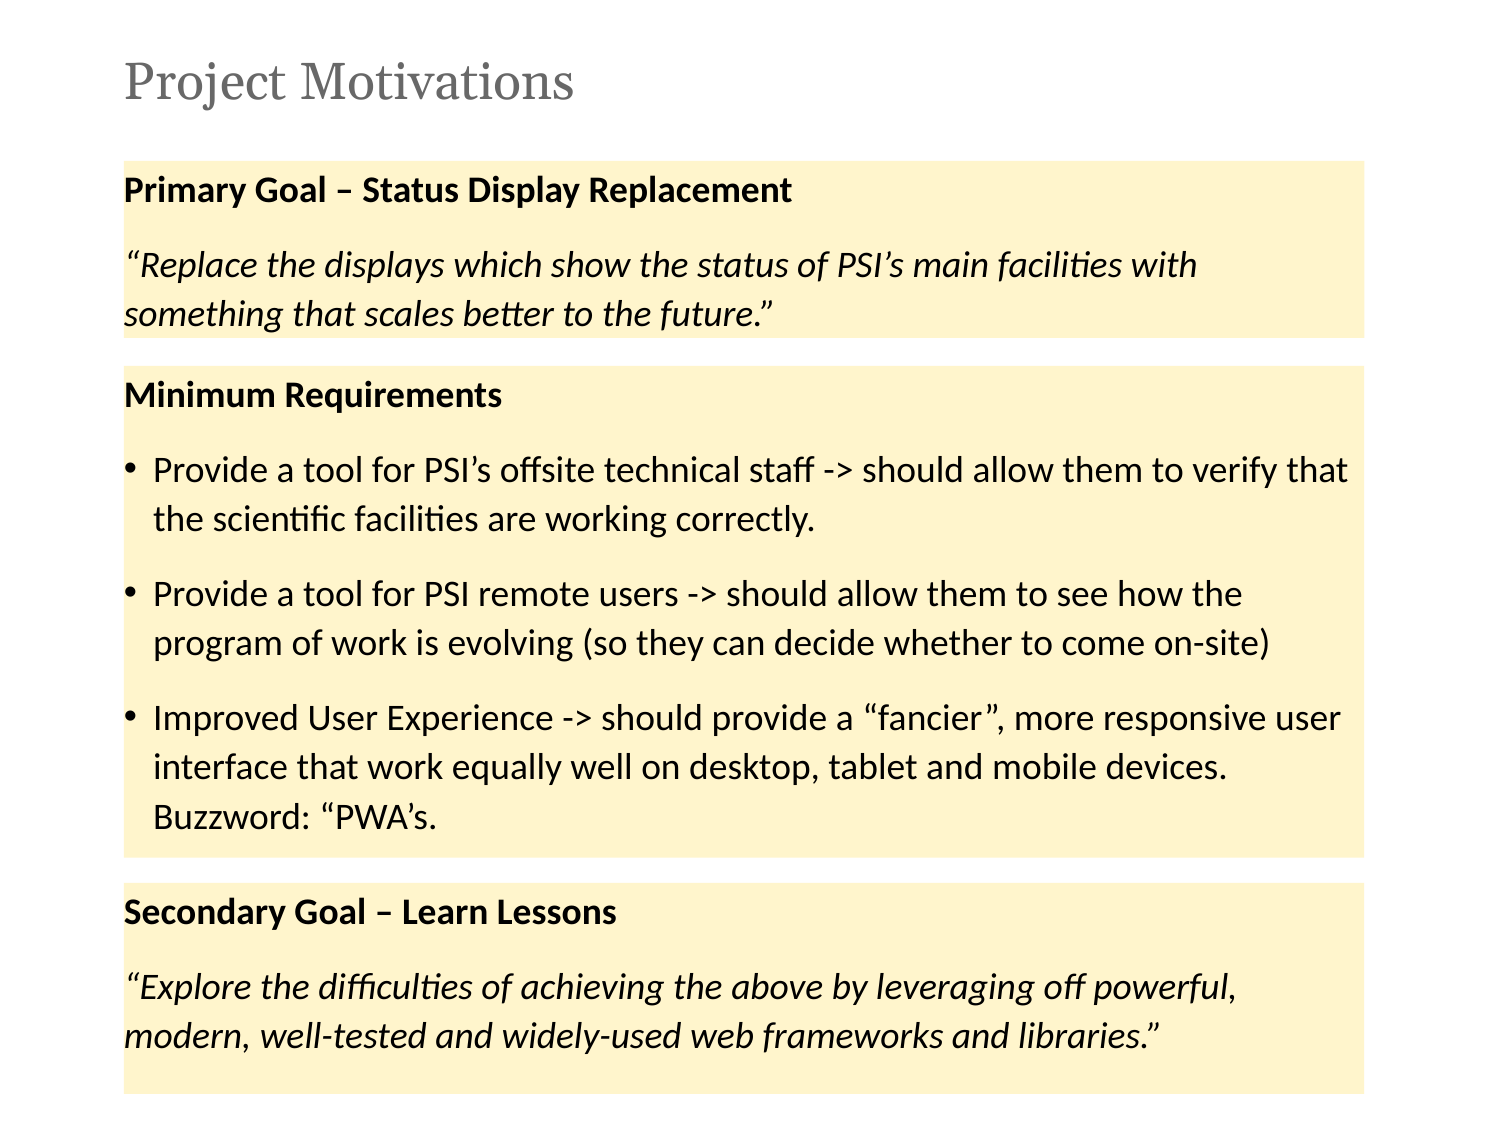

# Project Motivations
Primary Goal – Status Display Replacement
“Replace the displays which show the status of PSI’s main facilities with something that scales better to the future.”
Minimum Requirements
Provide a tool for PSI’s offsite technical staff -> should allow them to verify that the scientific facilities are working correctly.
Provide a tool for PSI remote users -> should allow them to see how the program of work is evolving (so they can decide whether to come on-site)
Improved User Experience -> should provide a “fancier”, more responsive user interface that work equally well on desktop, tablet and mobile devices. Buzzword: “PWA’s.
Secondary Goal – Learn Lessons
“Explore the difficulties of achieving the above by leveraging off powerful, modern, well-tested and widely-used web frameworks and libraries.”